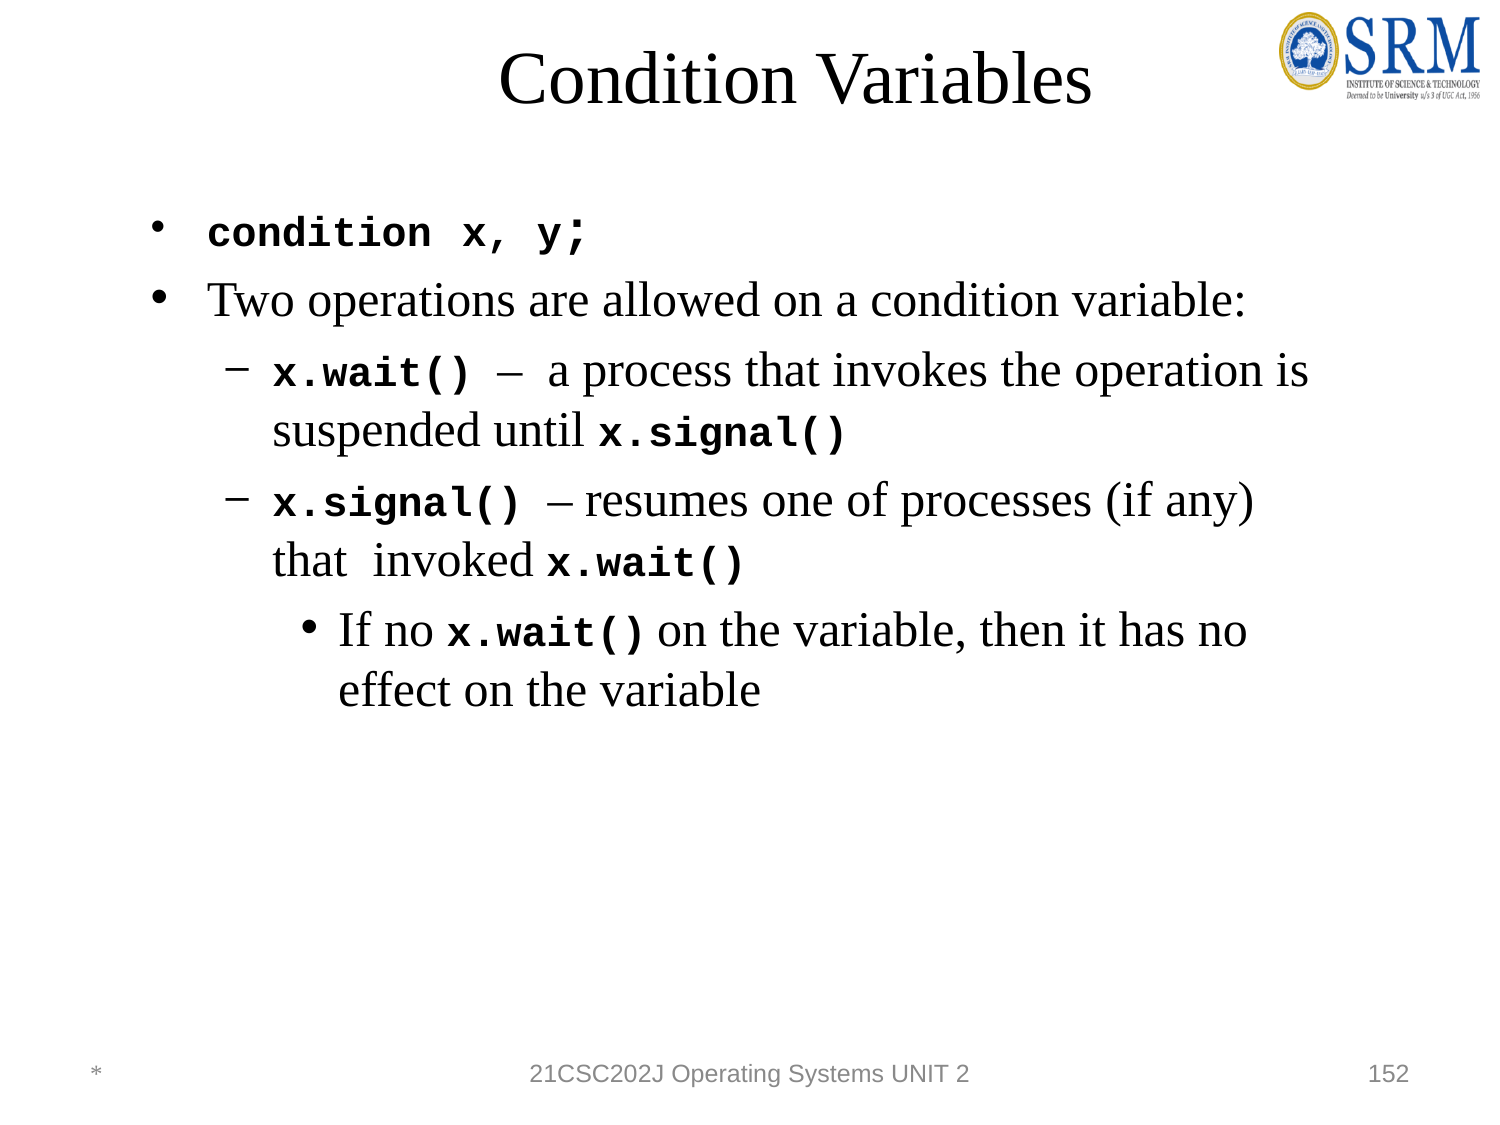

# Condition Variables
condition x, y;
Two operations are allowed on a condition variable:
x.wait() –  a process that invokes the operation is suspended until x.signal()
x.signal() – resumes one of processes (if any) that  invoked x.wait()
If no x.wait() on the variable, then it has no effect on the variable
*
21CSC202J Operating Systems UNIT 2
152